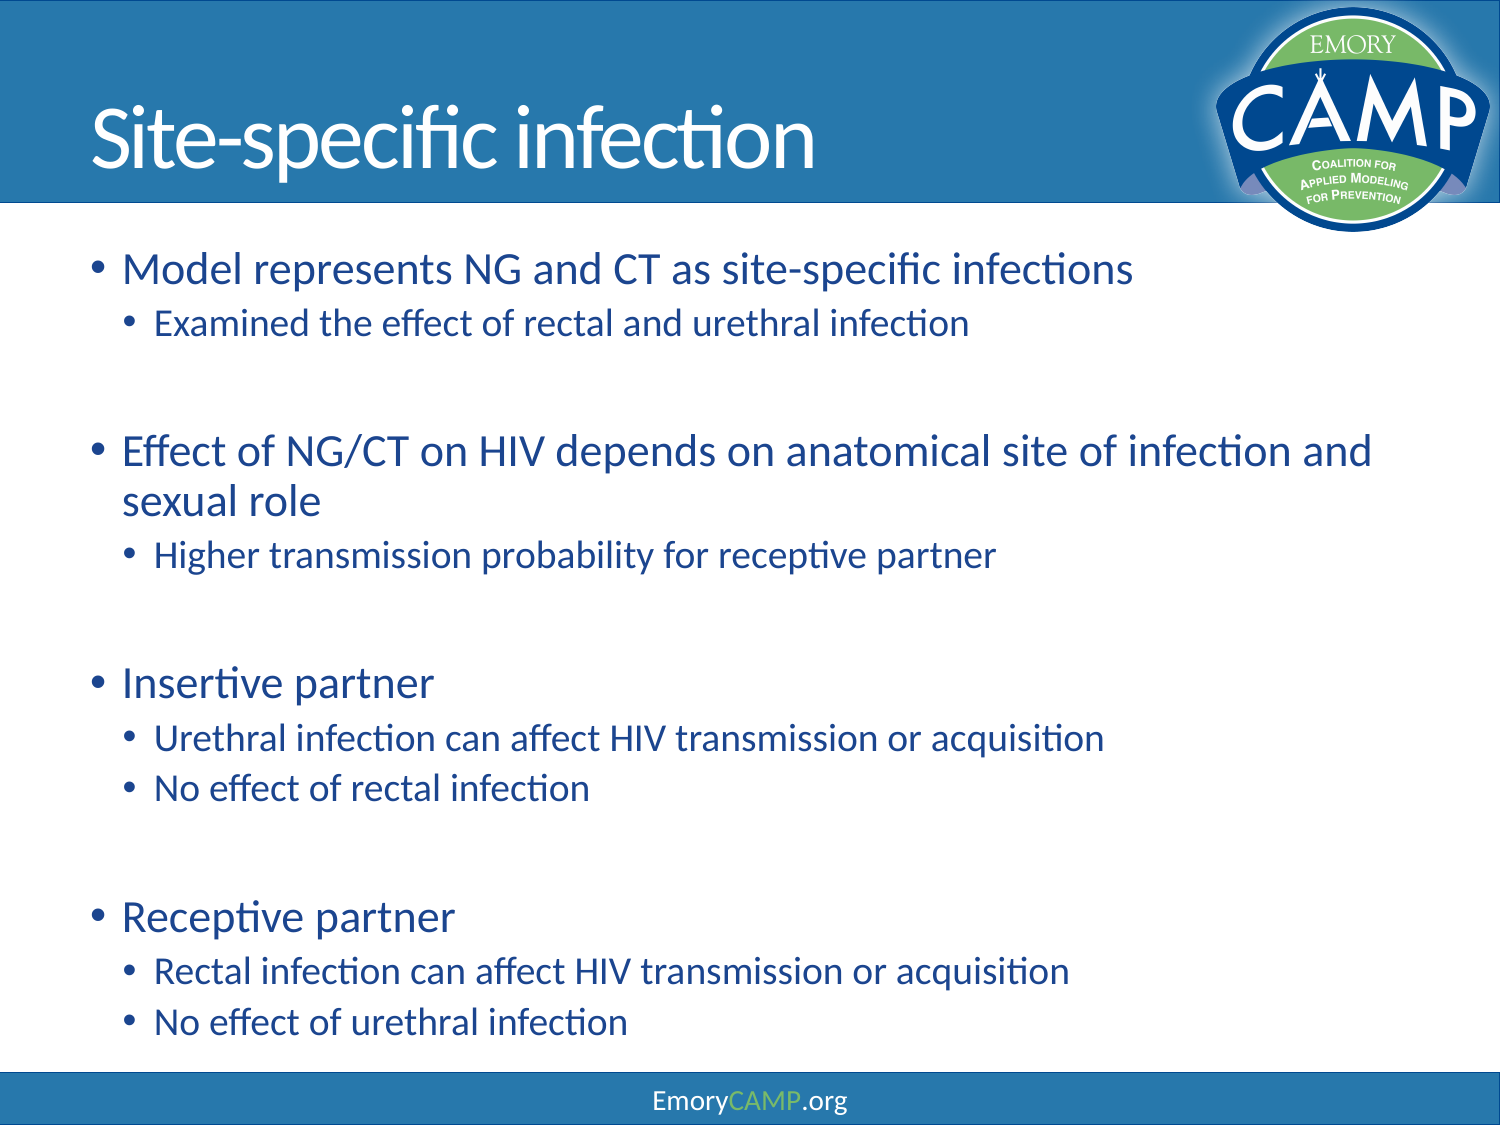

# Site-specific infection
Model represents NG and CT as site-specific infections
Examined the effect of rectal and urethral infection

Effect of NG/CT on HIV depends on anatomical site of infection and sexual role
Higher transmission probability for receptive partner

Insertive partner
Urethral infection can affect HIV transmission or acquisition
No effect of rectal infection

Receptive partner
Rectal infection can affect HIV transmission or acquisition
No effect of urethral infection